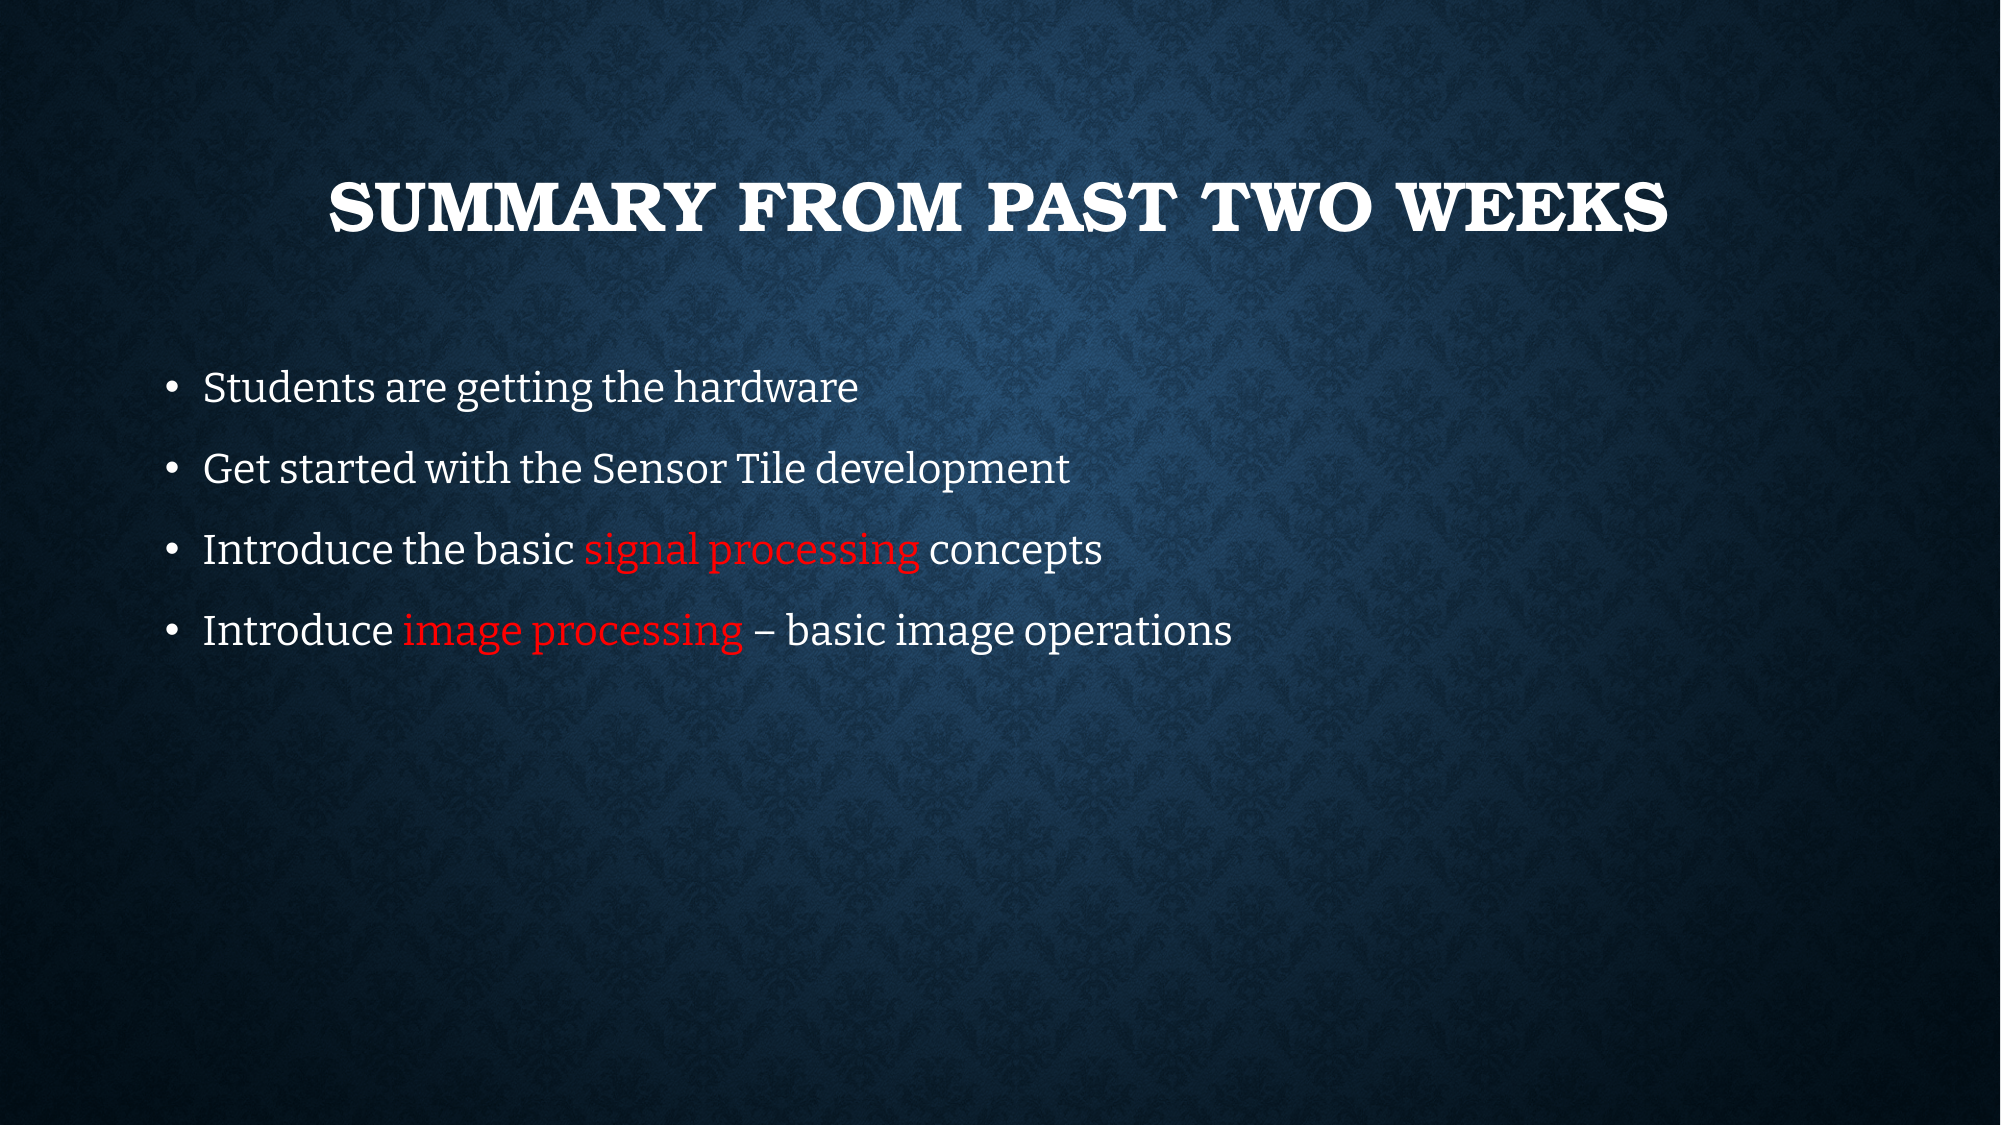

# Summary from past two weeks
Students are getting the hardware
Get started with the Sensor Tile development
Introduce the basic signal processing concepts
Introduce image processing – basic image operations